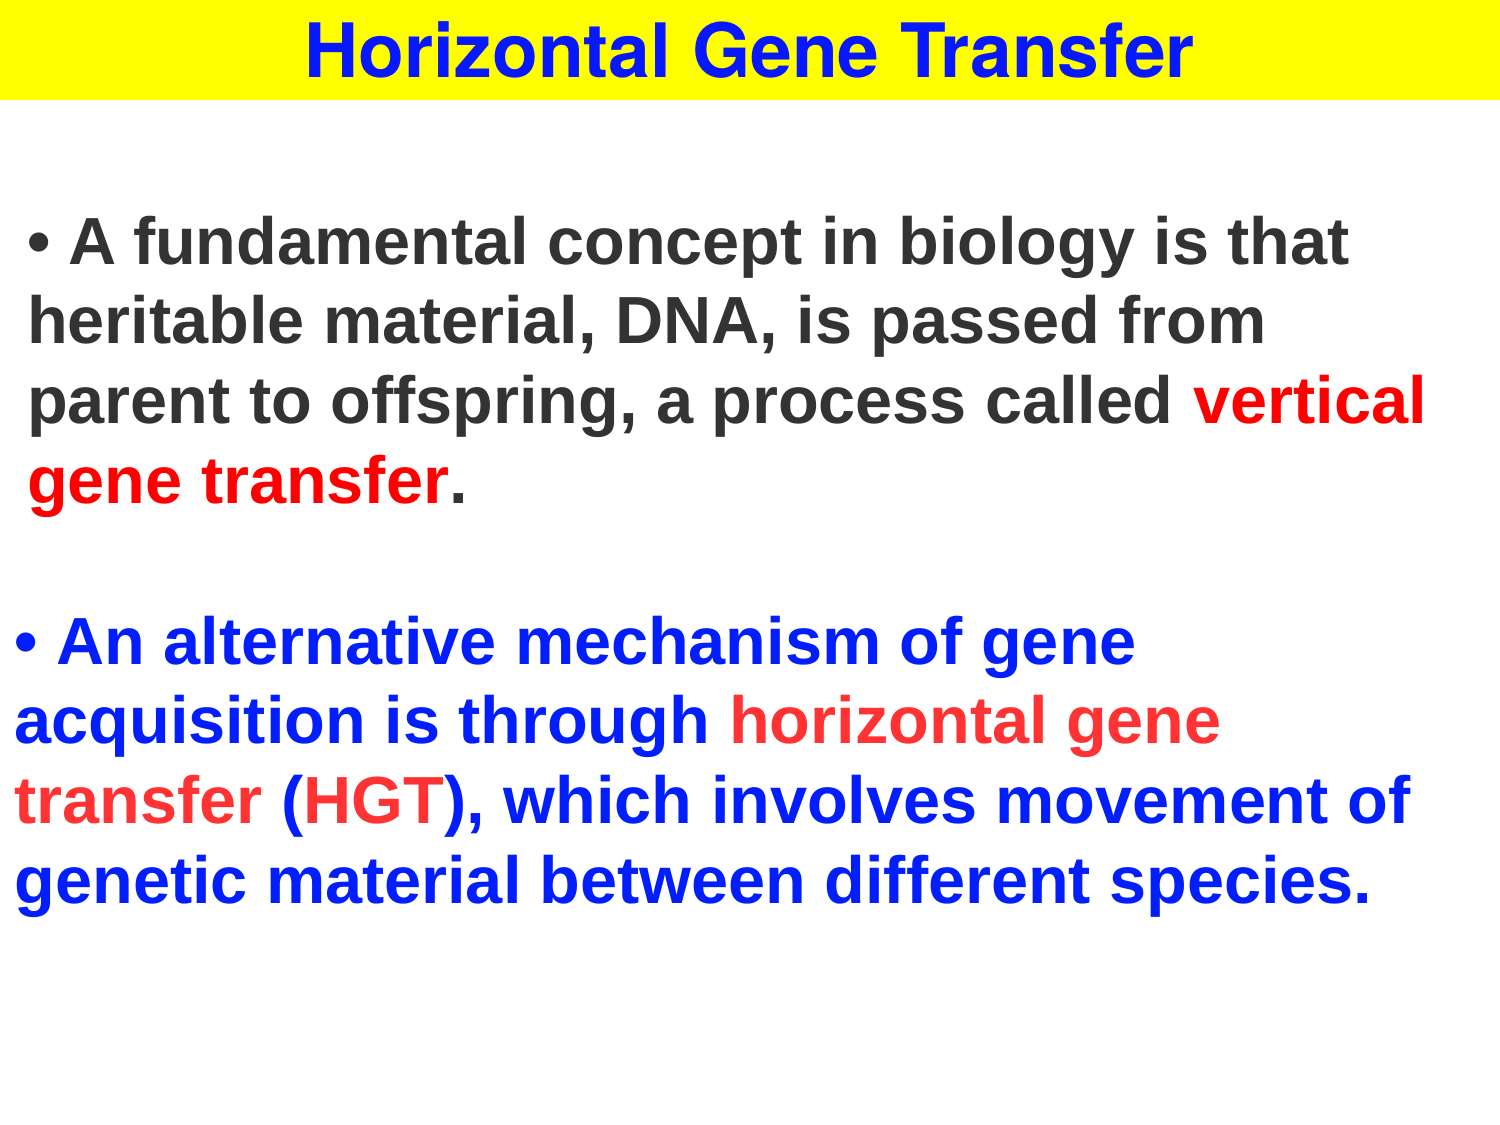

Horizontal Gene Transfer
• A fundamental concept in biology is that heritable material, DNA, is passed from parent to offspring, a process called vertical gene transfer.
• An alternative mechanism of gene acquisition is through horizontal gene transfer (HGT), which involves movement of genetic material between different species.